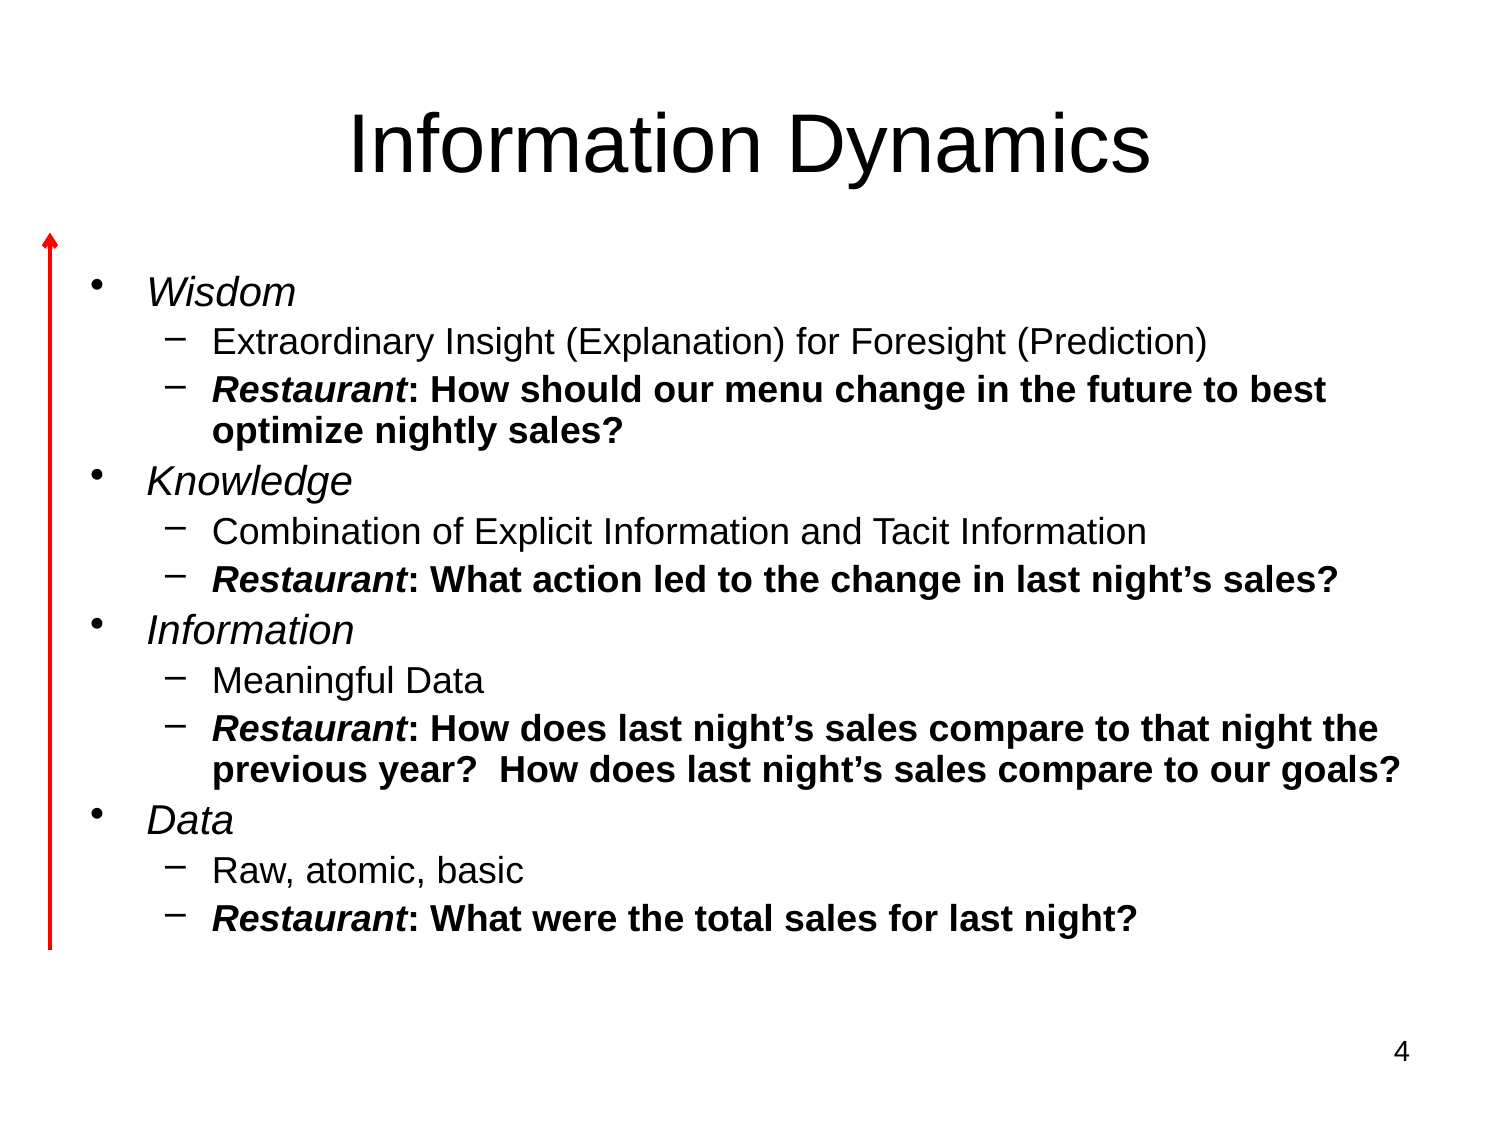

# Information Dynamics
Wisdom
Extraordinary Insight (Explanation) for Foresight (Prediction)
Restaurant: How should our menu change in the future to best optimize nightly sales?
Knowledge
Combination of Explicit Information and Tacit Information
Restaurant: What action led to the change in last night’s sales?
Information
Meaningful Data
Restaurant: How does last night’s sales compare to that night the previous year?  How does last night’s sales compare to our goals?
Data
Raw, atomic, basic
Restaurant: What were the total sales for last night?
4